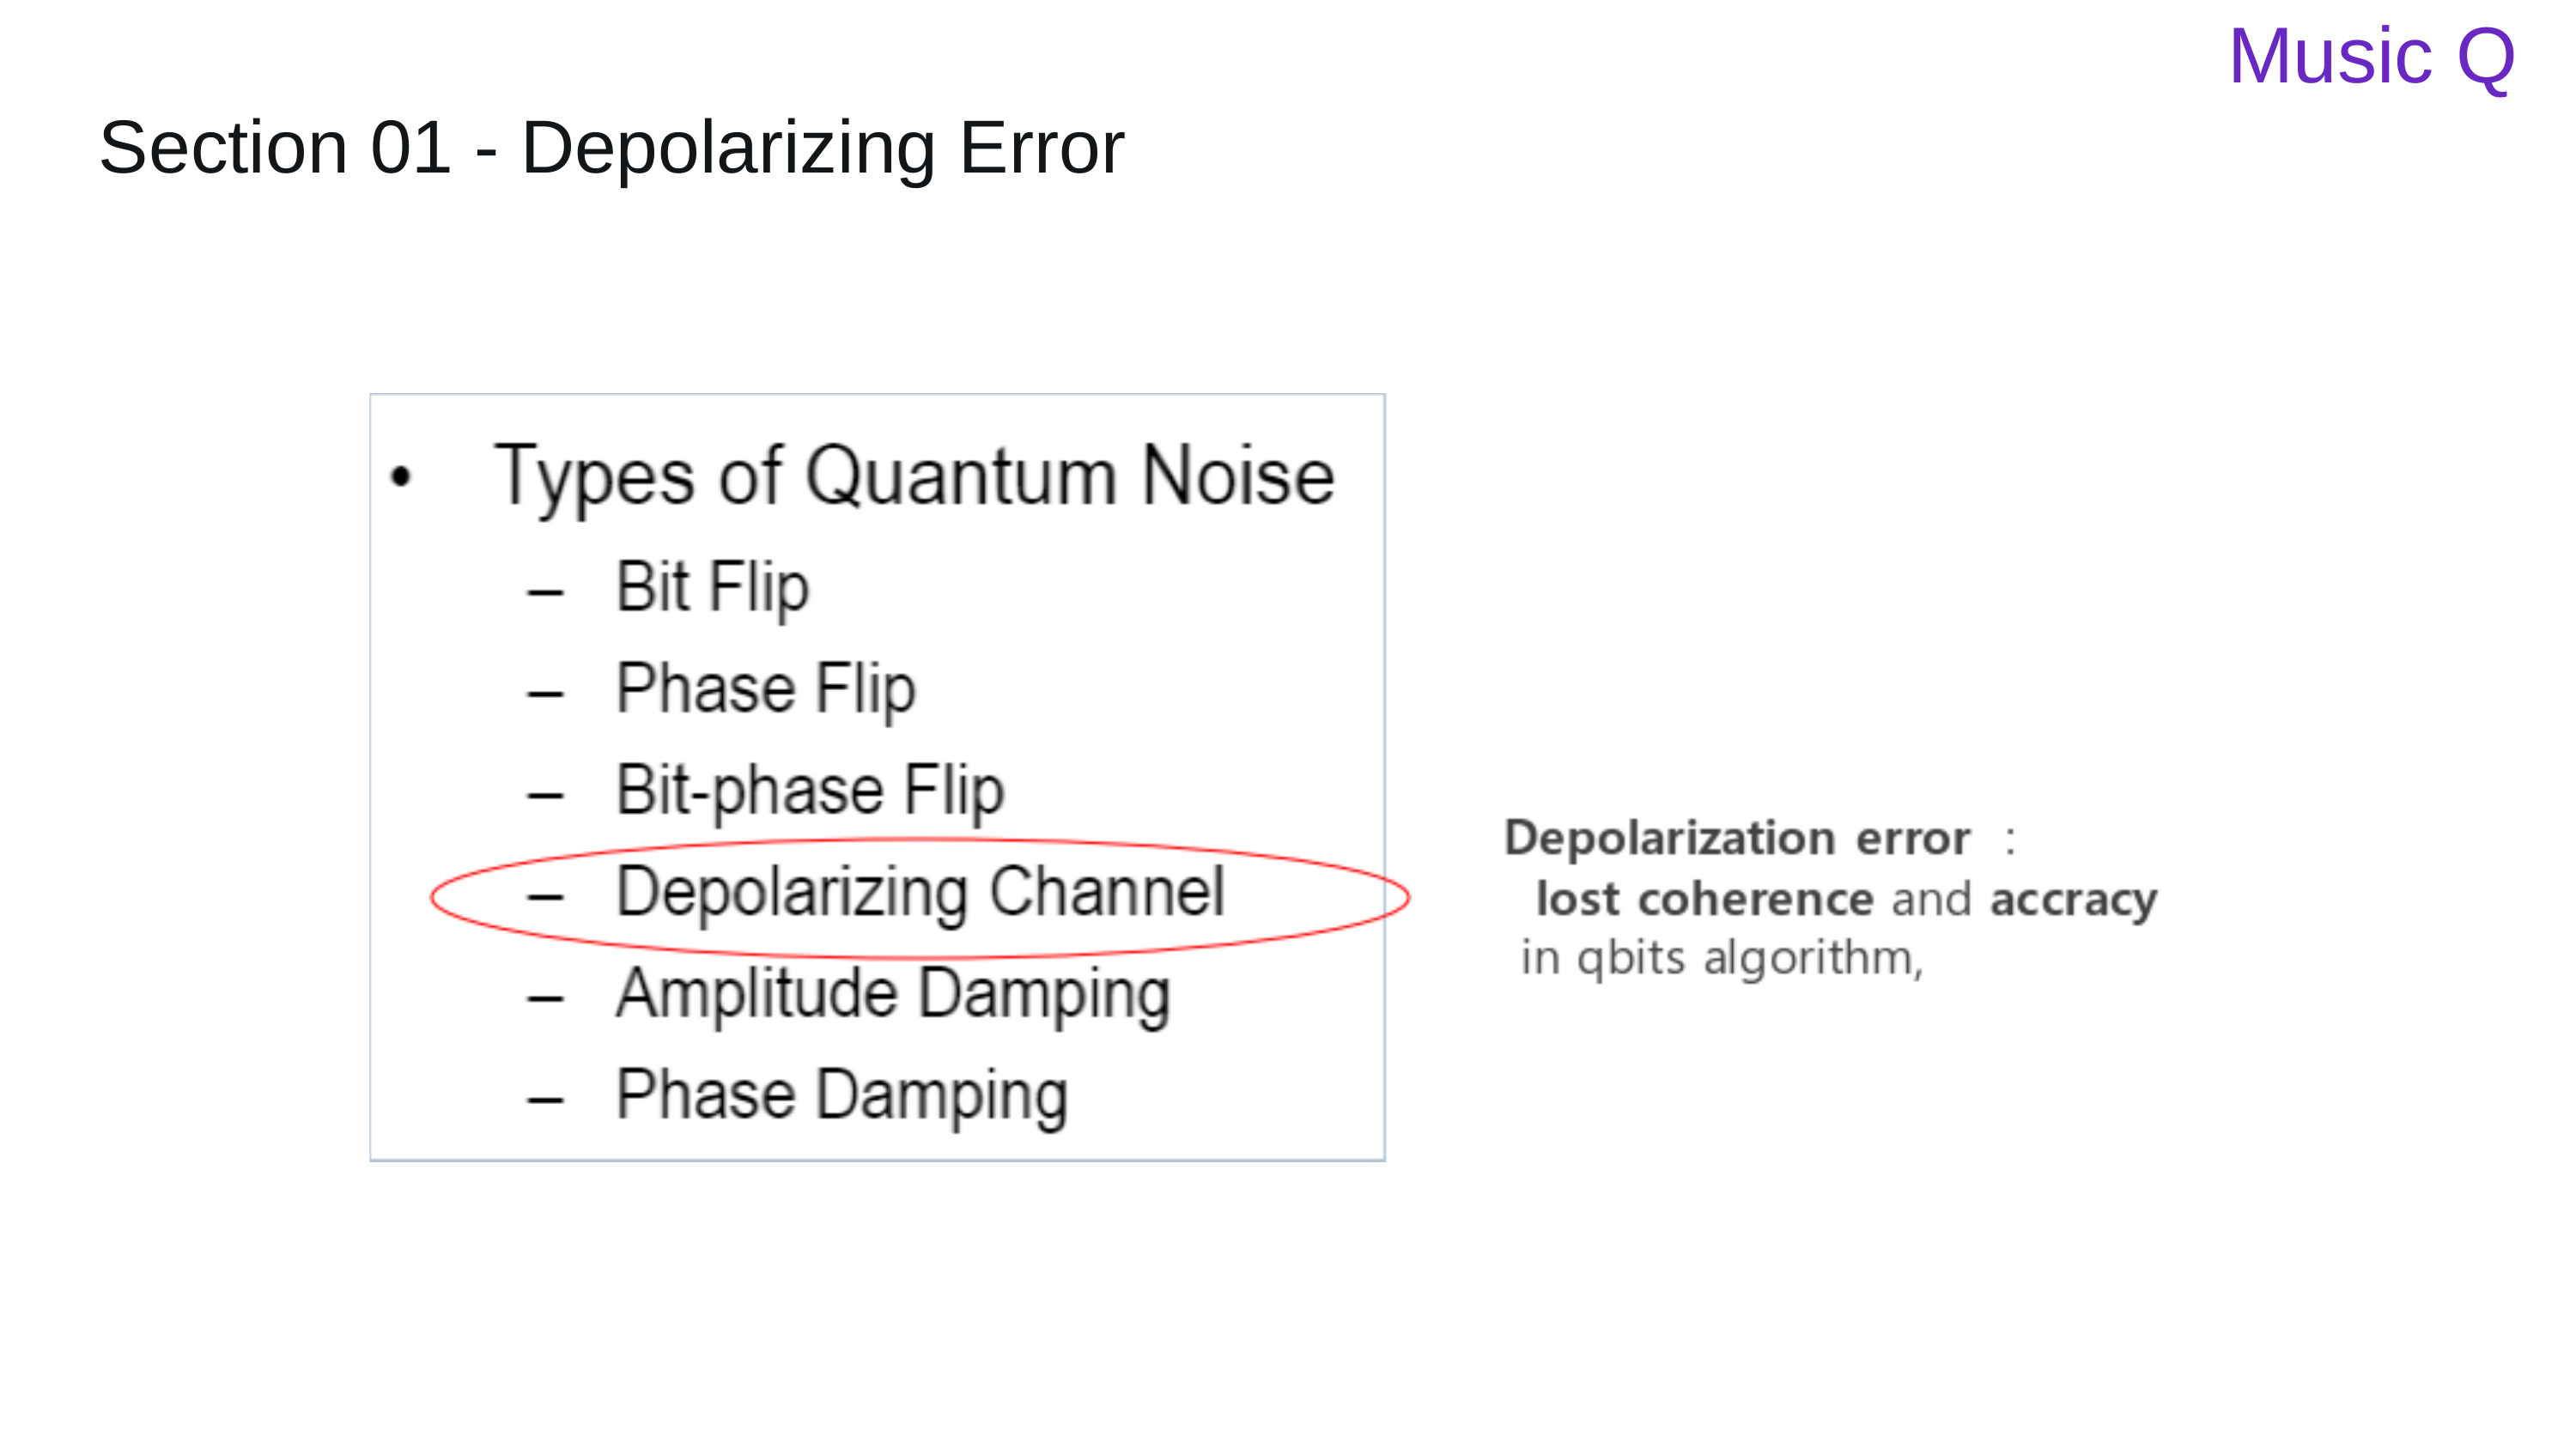

Music Q
Section 01 - Depolarizing Error